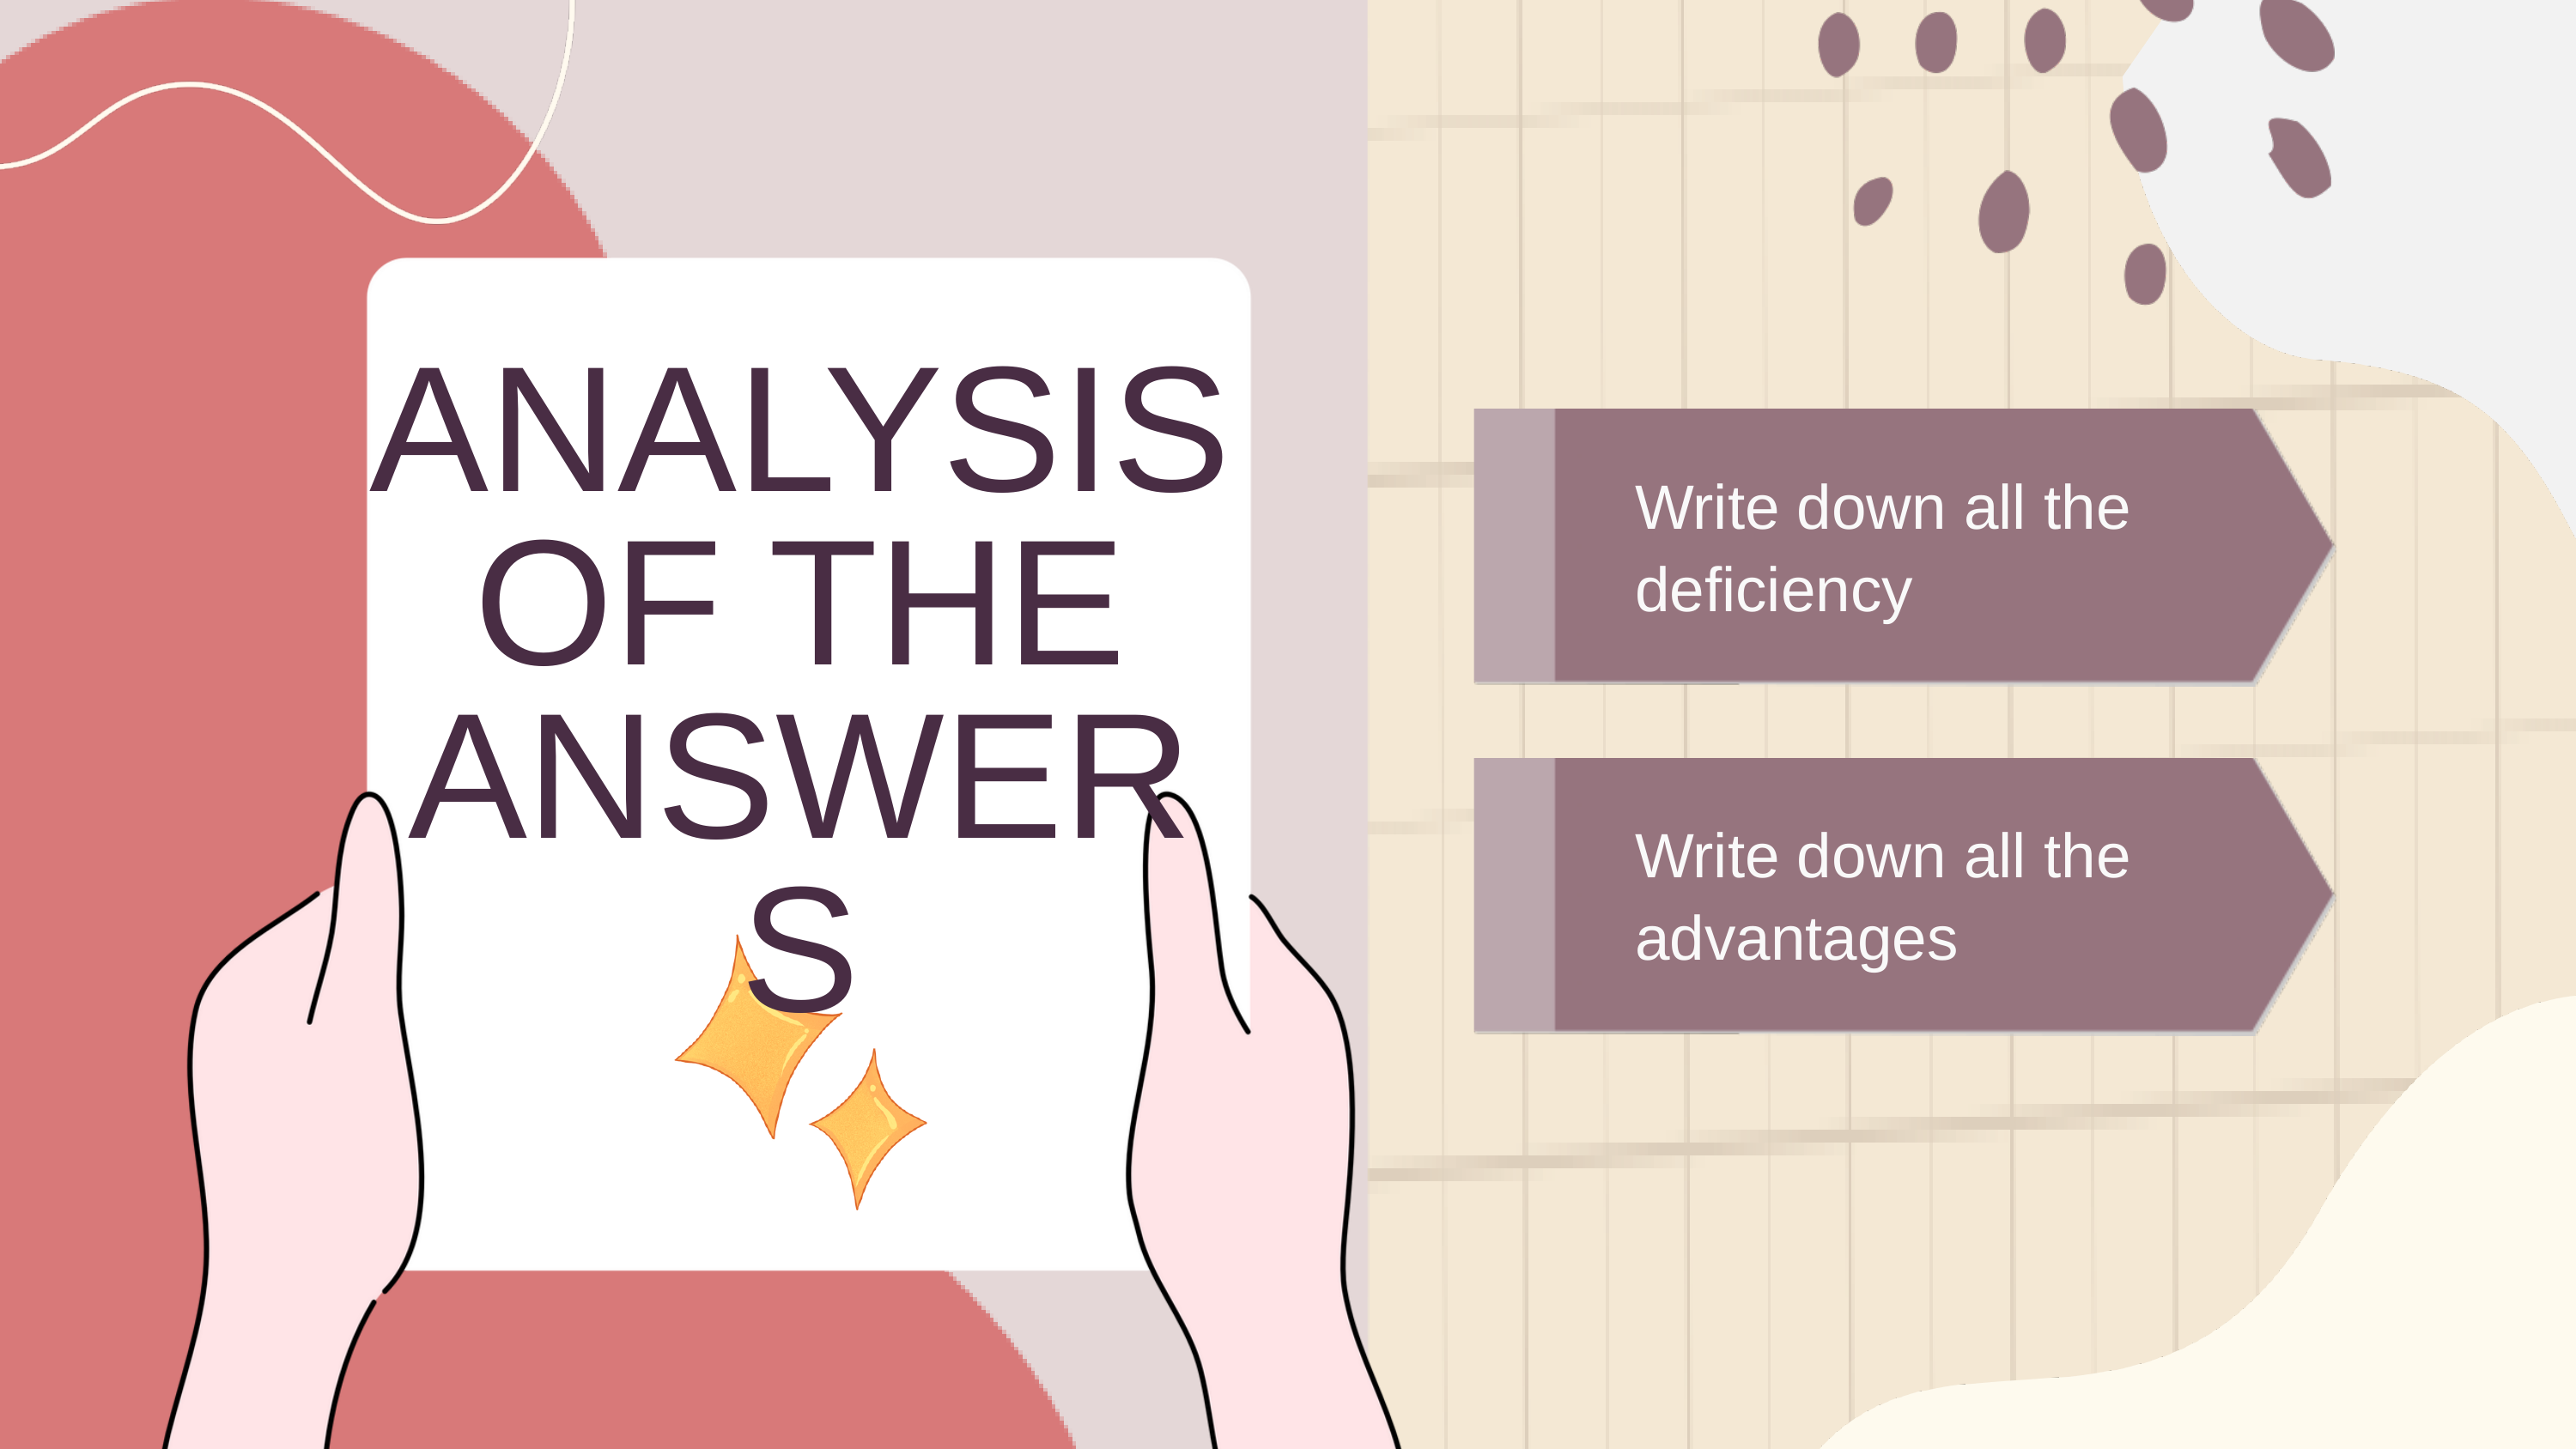

ANALYSIS OF THE ANSWERS

Write down all the deficiency

Write down all the advantages